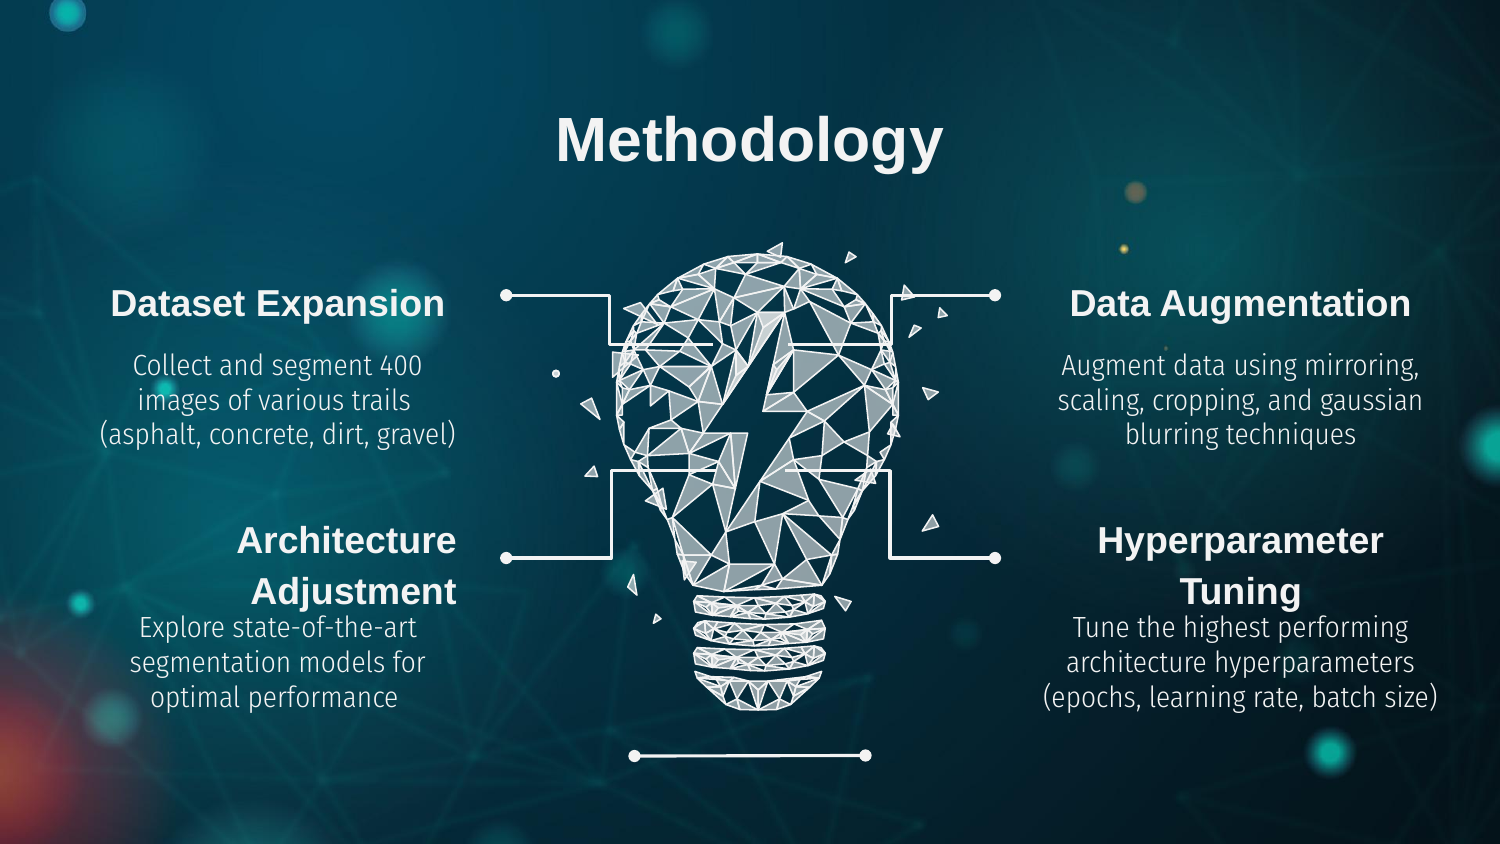

# Methodology

Dataset Expansion
Data Augmentation

Collect and segment 400 images of various trails
(asphalt, concrete, dirt, gravel)
Augment data using mirroring, scaling, cropping, and gaussian blurring techniques
Architecture Adjustment
Hyperparameter Tuning
Explore state-of-the-art segmentation models for optimal performance
Tune the highest performing architecture hyperparameters (epochs, learning rate, batch size)